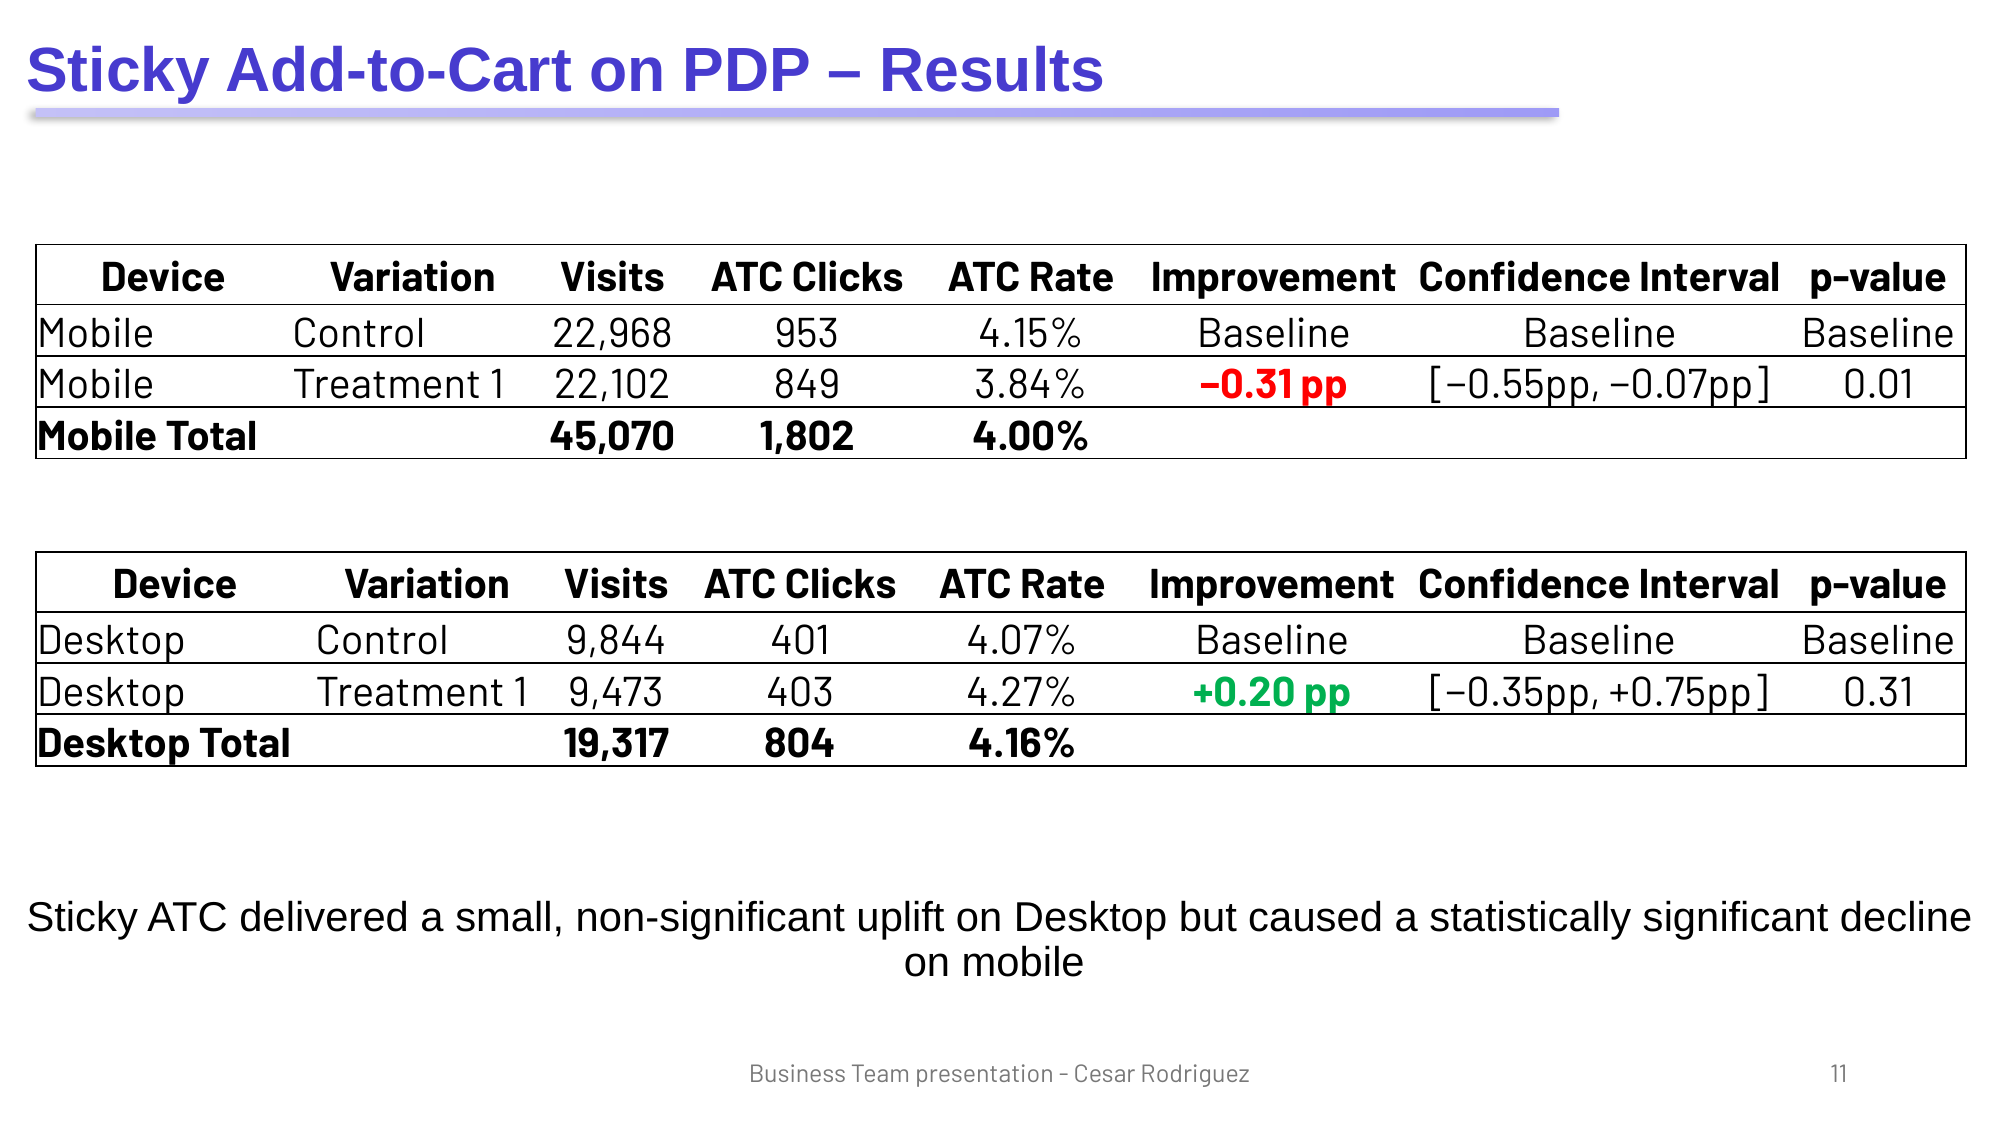

# Sticky Add-to-Cart on PDP – Results

| Device | Variation | Visits | ATC Clicks | ATC Rate | Improvement | Confidence Interval | p-value |
| --- | --- | --- | --- | --- | --- | --- | --- |
| Mobile | Control | 22,968 | 953 | 4.15% | Baseline | Baseline | Baseline |
| Mobile | Treatment 1 | 22,102 | 849 | 3.84% | −0.31 pp | [−0.55pp, −0.07pp] | 0.01 |
| Mobile Total |  | 45,070 | 1,802 | 4.00% |  |  |  |
| Device | Variation | Visits | ATC Clicks | ATC Rate | Improvement | Confidence Interval | p-value |
| --- | --- | --- | --- | --- | --- | --- | --- |
| Desktop | Control | 9,844 | 401 | 4.07% | Baseline | Baseline | Baseline |
| Desktop | Treatment 1 | 9,473 | 403 | 4.27% | +0.20 pp | [−0.35pp, +0.75pp] | 0.31 |
| Desktop Total |  | 19,317 | 804 | 4.16% |  |  |  |
Sticky ATC delivered a small, non-significant uplift on Desktop but caused a statistically significant decline on mobile
Business Team presentation - Cesar Rodriguez
11